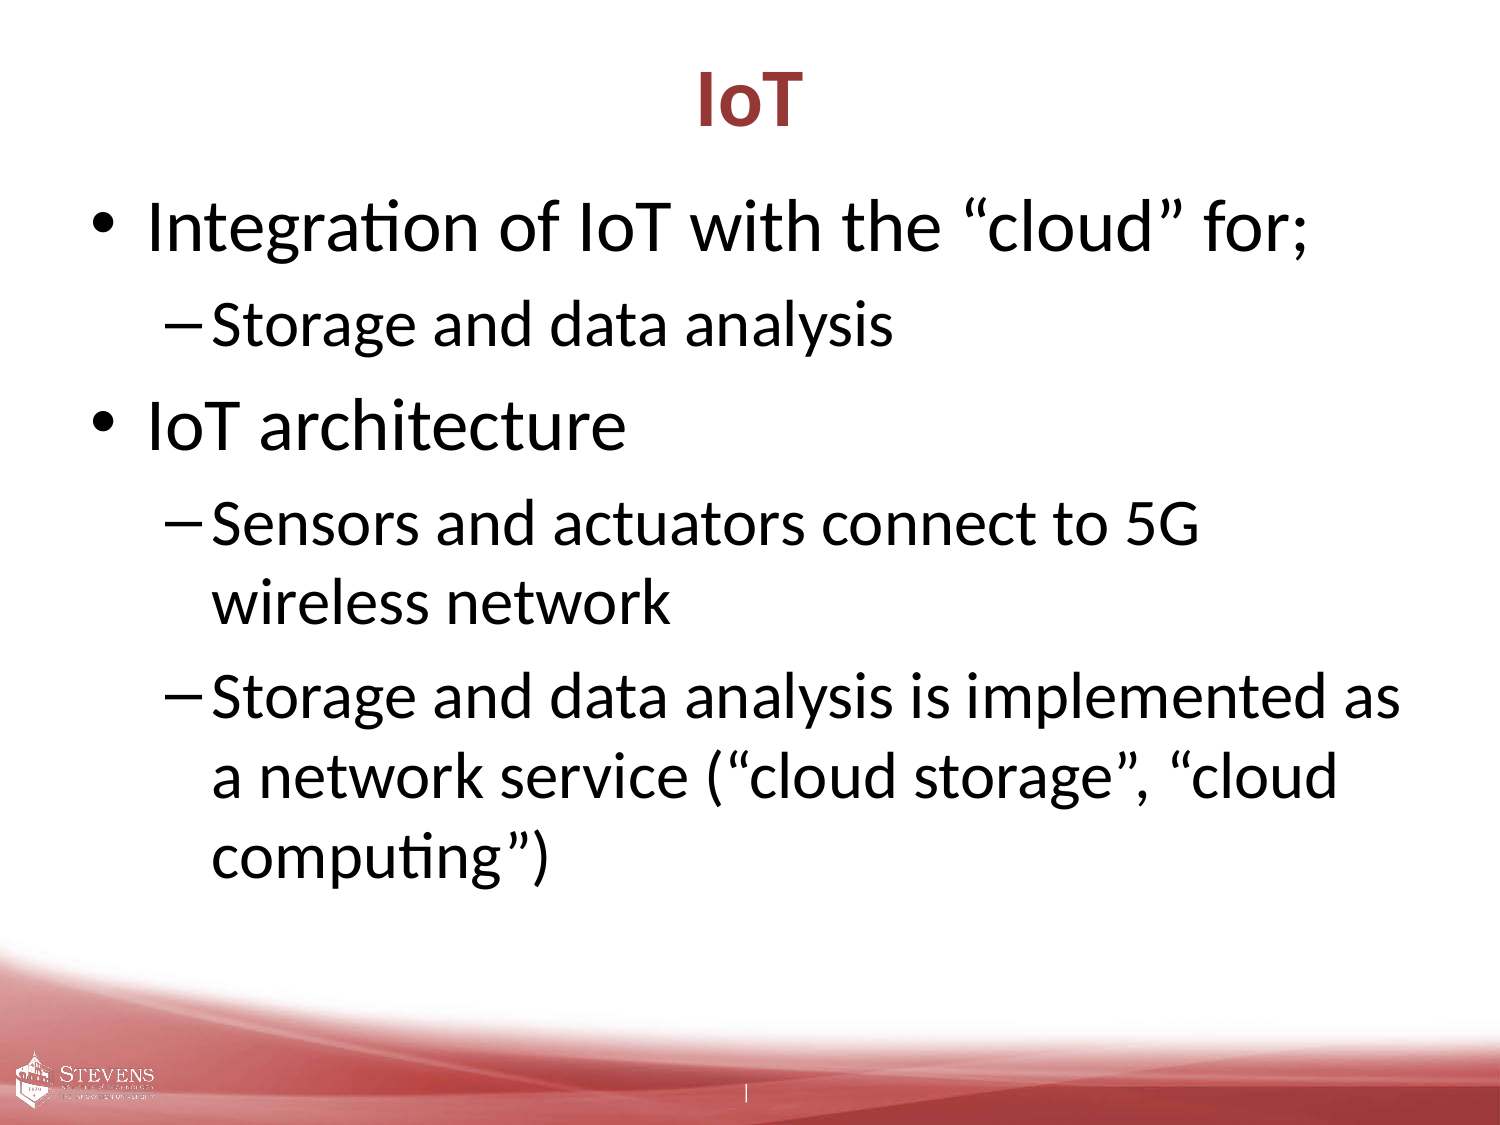

# IoT
Integration of IoT with the “cloud” for;
Storage and data analysis
IoT architecture
Sensors and actuators connect to 5G wireless network
Storage and data analysis is implemented as a network service (“cloud storage”, “cloud computing”)